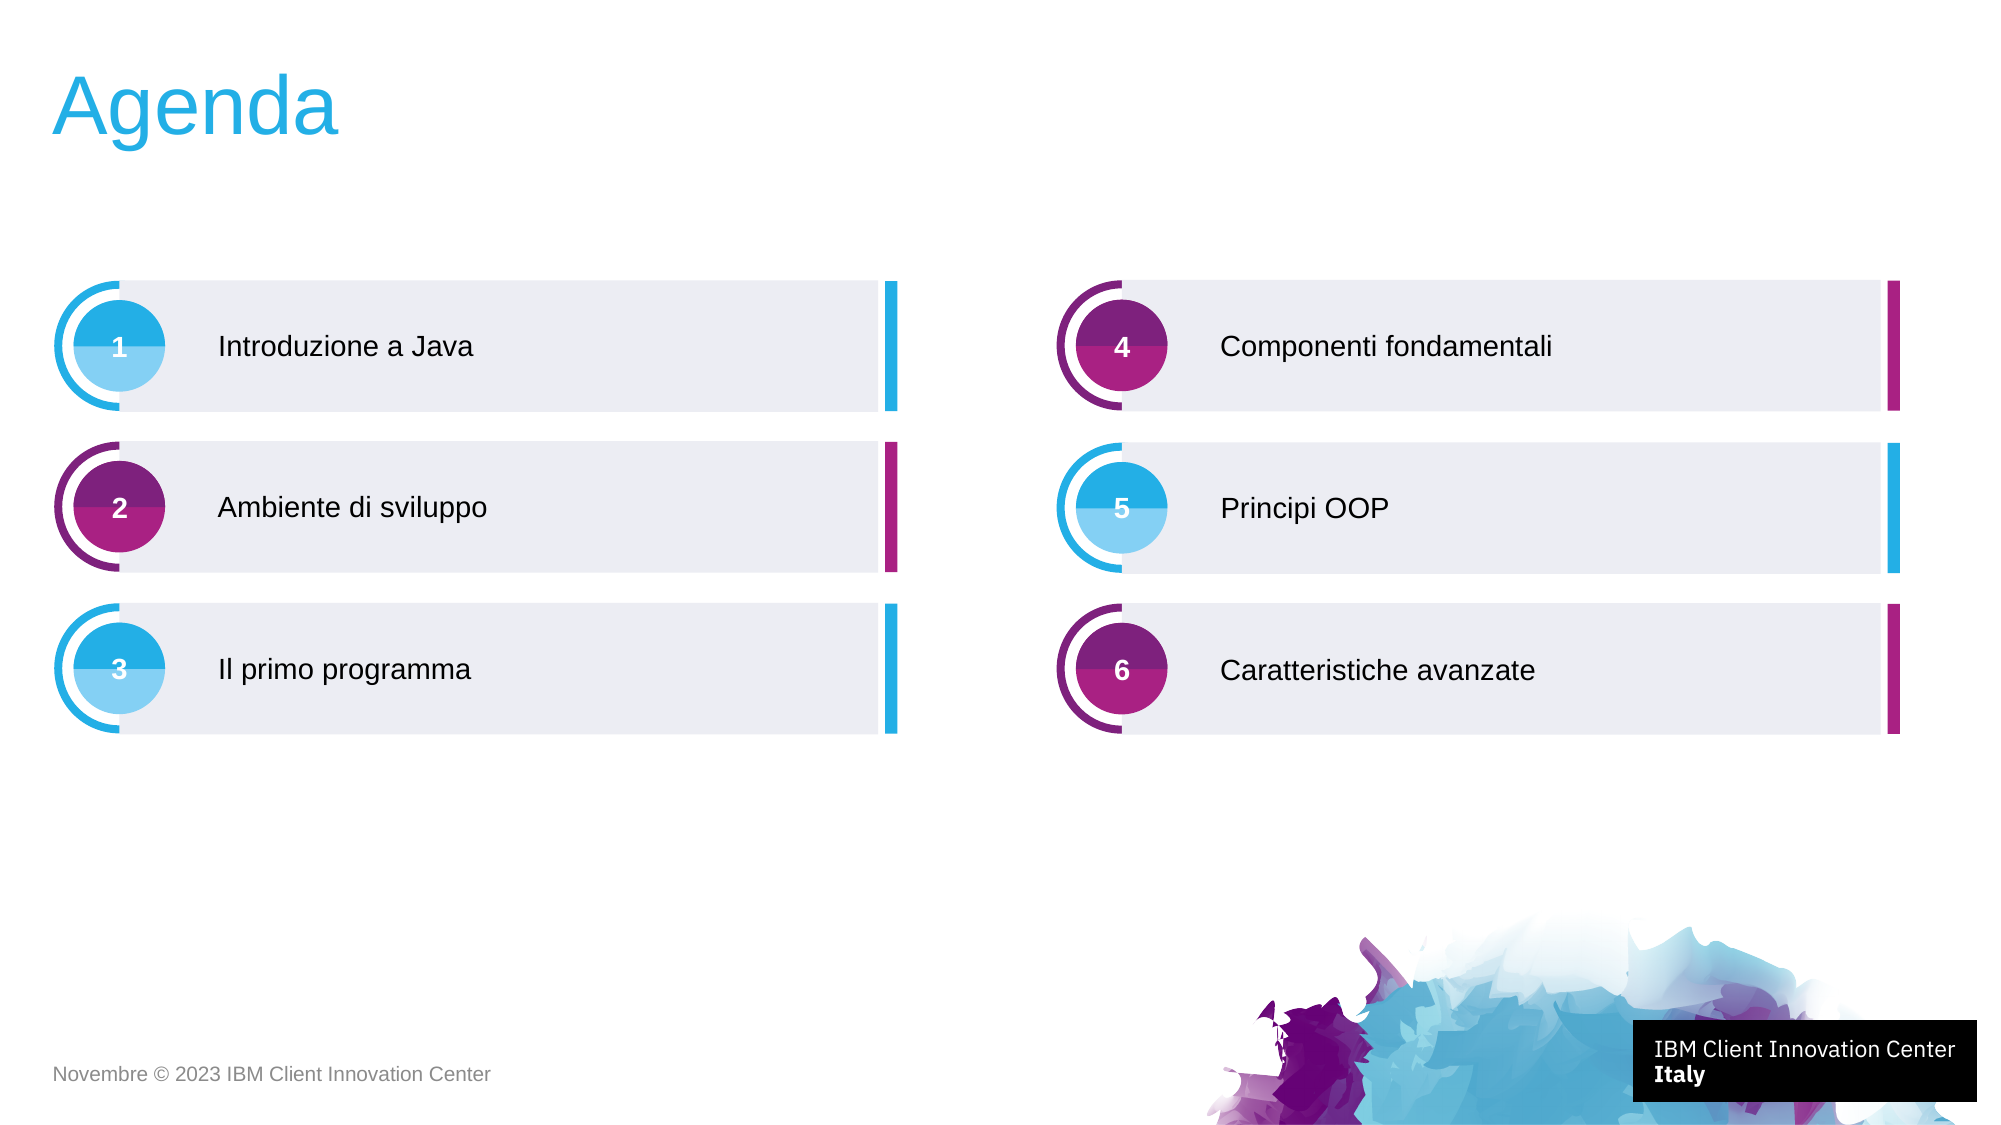

# Agenda

1
4
Introduzione a Java
Componenti fondamentali

2
5
Ambiente di sviluppo
Principi OOP

3
6
Il primo programma
Caratteristiche avanzate
Novembre © 2023 IBM Client Innovation Center